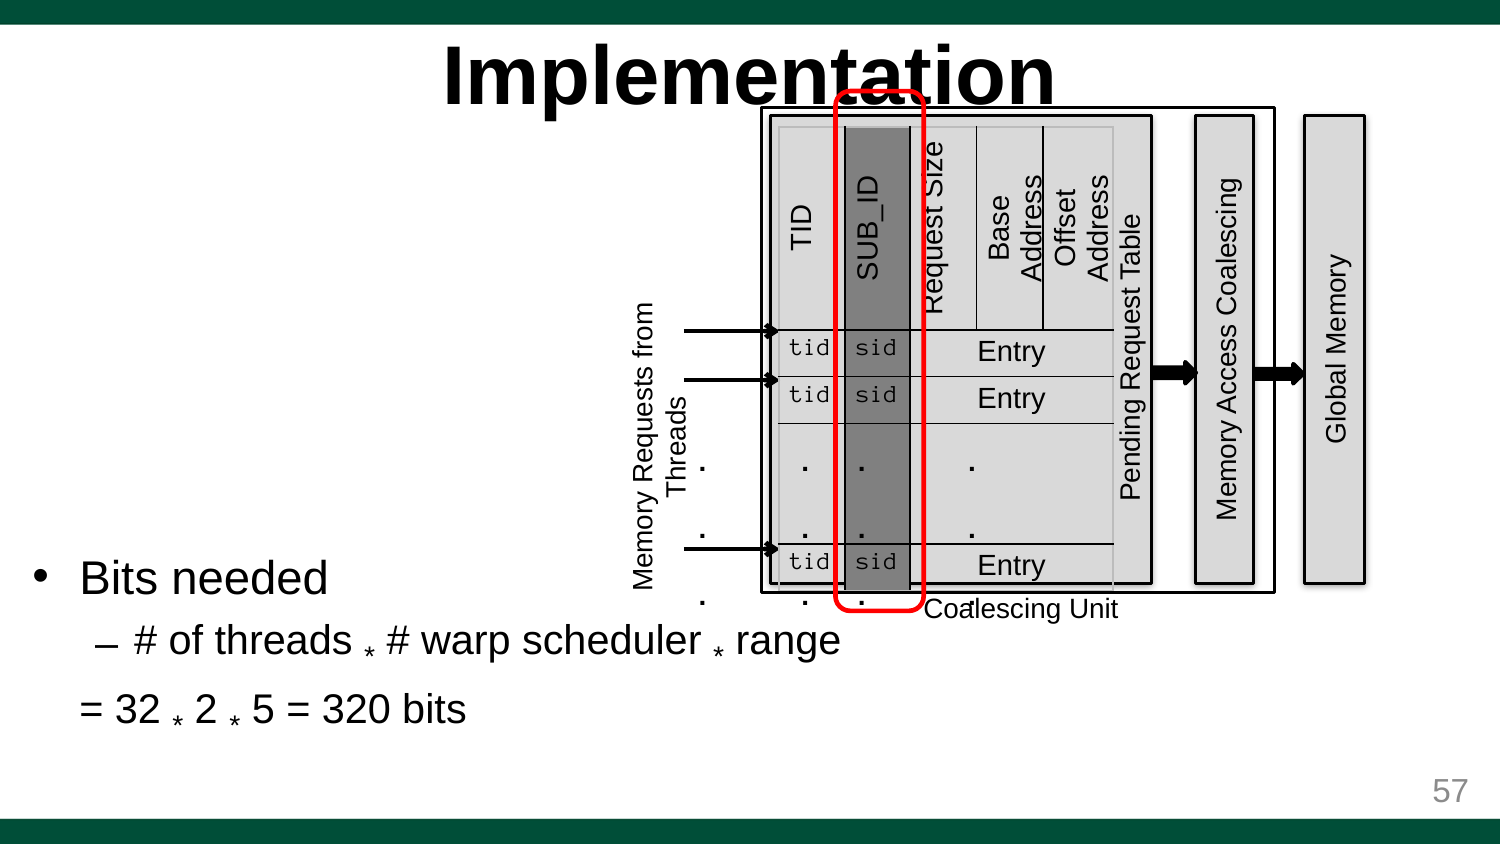

# Implementation

| TID | SUB\_ID | Request Size | Base Address | Offset Address |
| --- | --- | --- | --- | --- |
| tid | sid | Entry |  |  |
| tid | sid | Entry |  |  |
|  |  |  |  |  |
| tid | sid | Entry |  |  |

Bits needed
# of threads * # warp scheduler * range
	= 32 * 2 * 5 = 320 bits

Global Memory
Memory Access Coalescing
Pending Request Table

   .
   .
   .

   .
   .
   .

   .
   .
   .

   .
   .
   .

Memory Requests from
Threads
Coalescing Unit
57